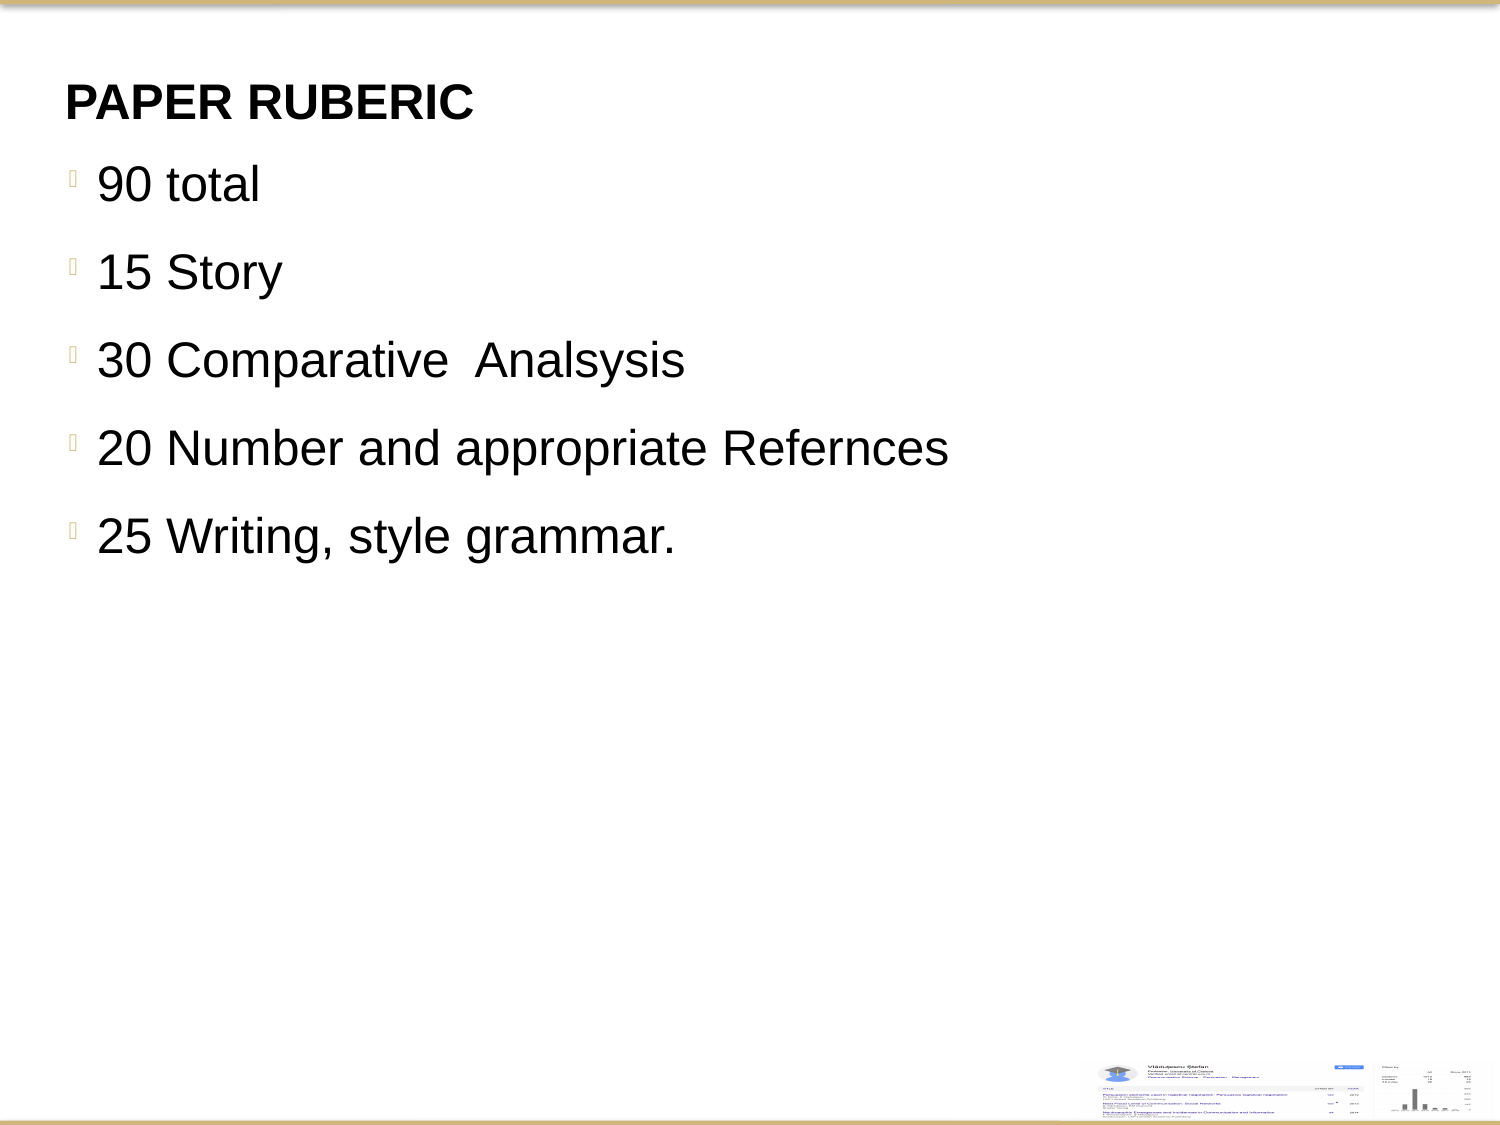

Paper Ruberic
90 total
15 Story
30 Comparative  Analsysis
20 Number and appropriate Refernces
25 Writing, style grammar.